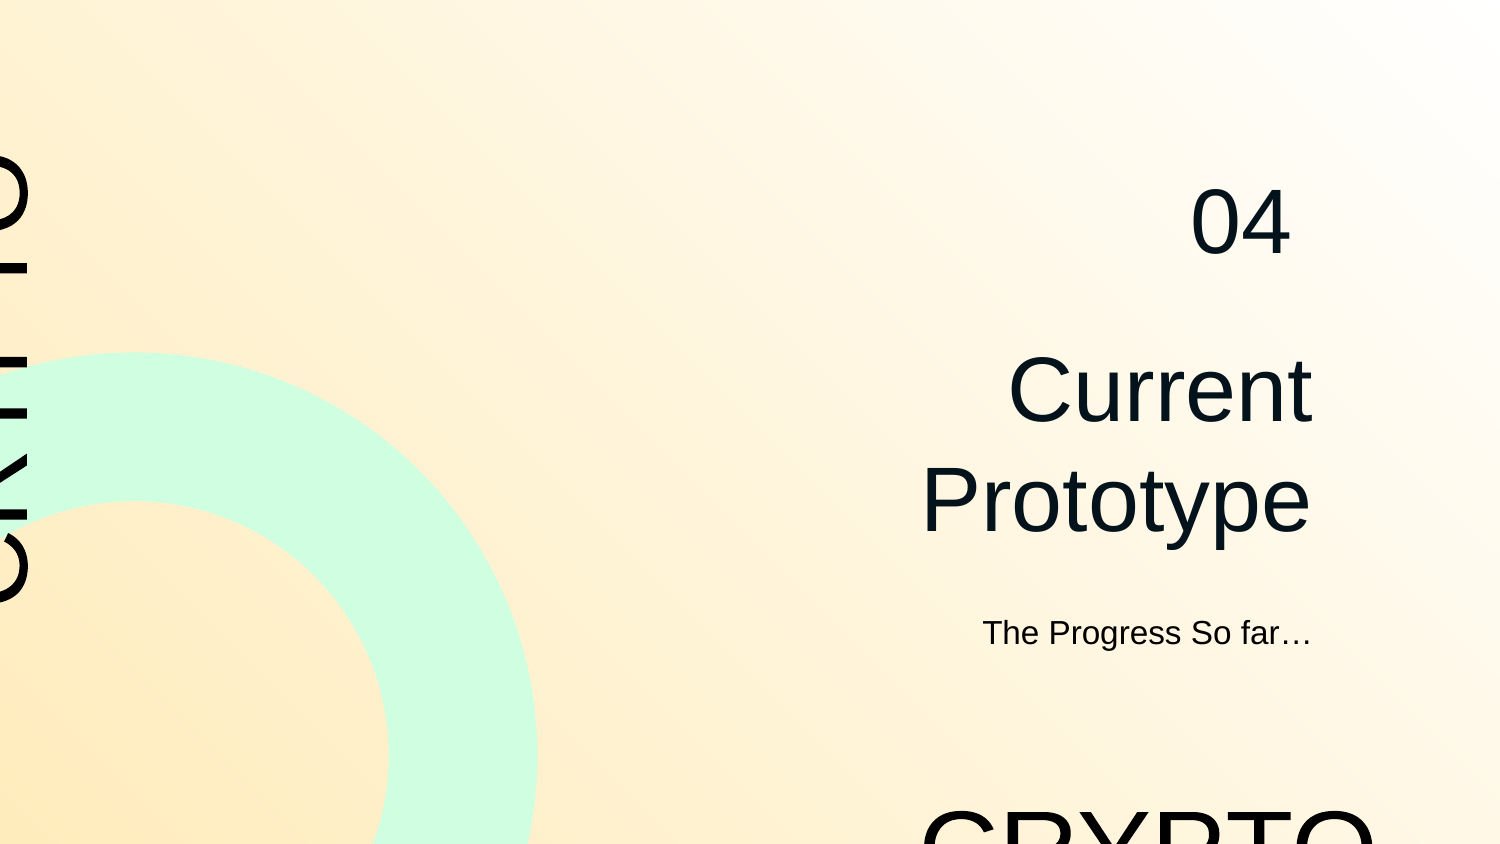

04
# Current Prototype
The Progress So far…